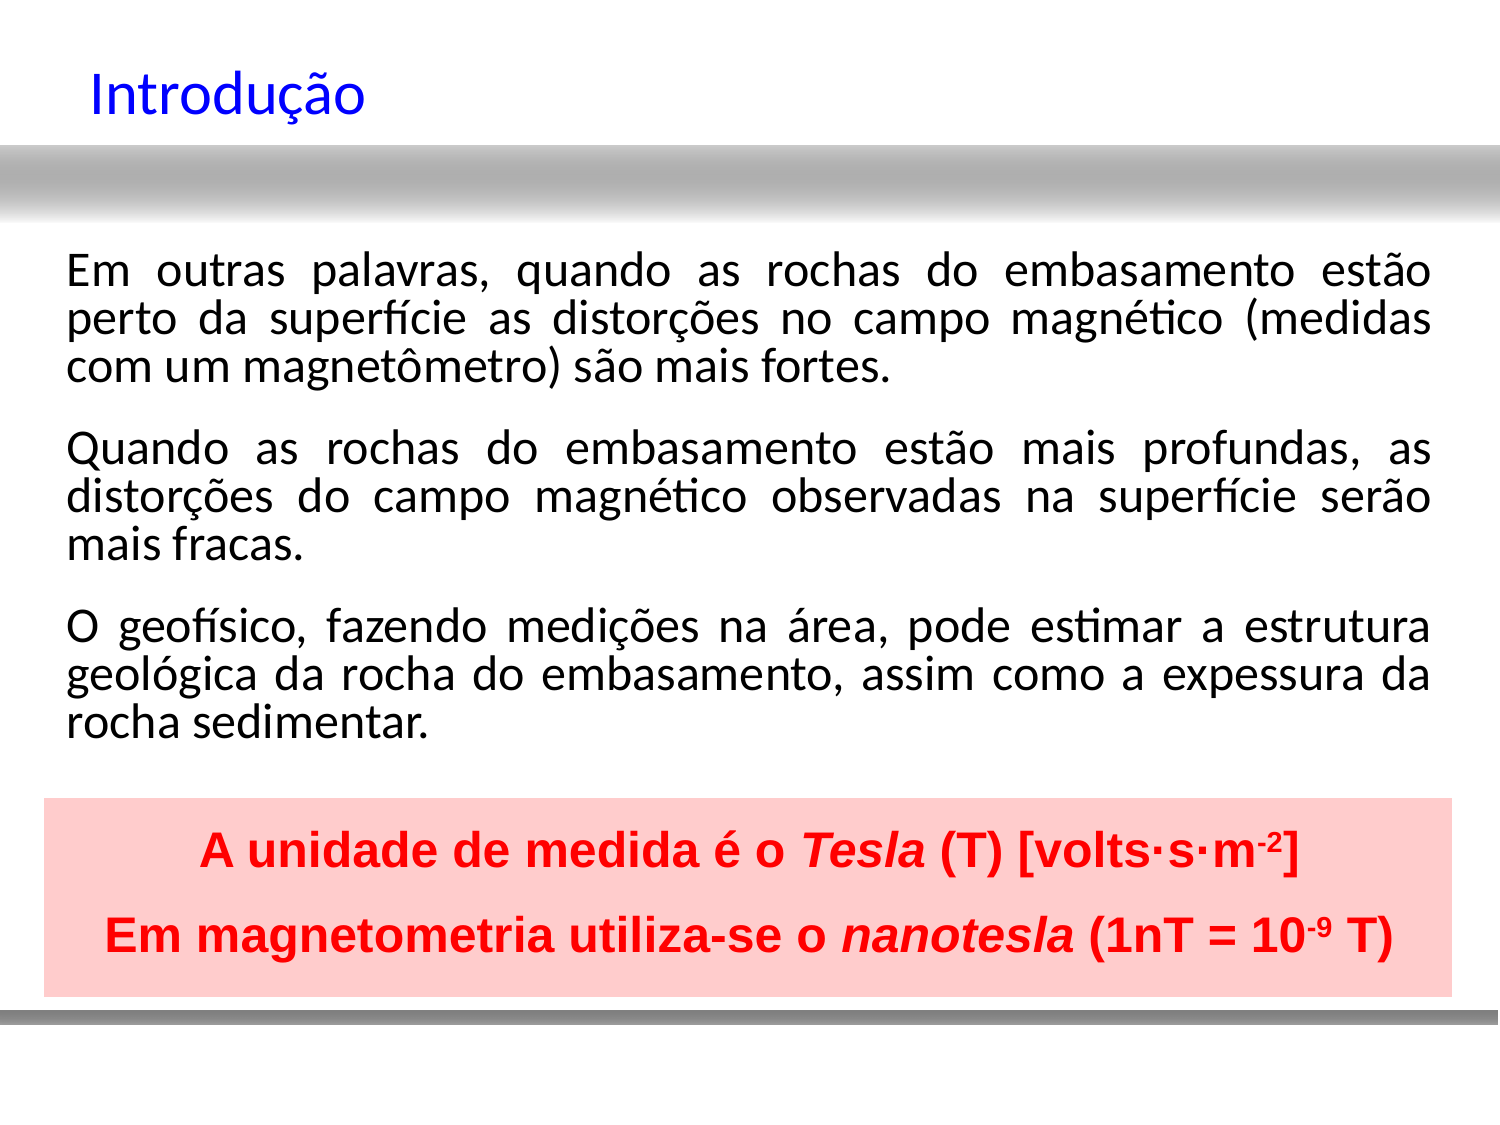

# Introdução
Em outras palavras, quando as rochas do embasamento estão perto da superfície as distorções no campo magnético (medidas com um magnetômetro) são mais fortes.

Quando as rochas do embasamento estão mais profundas, as distorções do campo magnético observadas na superfície serão mais fracas.

O geofísico, fazendo medições na área, pode estimar a estrutura geológica da rocha do embasamento, assim como a expessura da rocha sedimentar.

A unidade de medida é o Tesla (T) [volts·s·m-2]
Em magnetometria utiliza-se o nanotesla (1nT = 10-9 T)